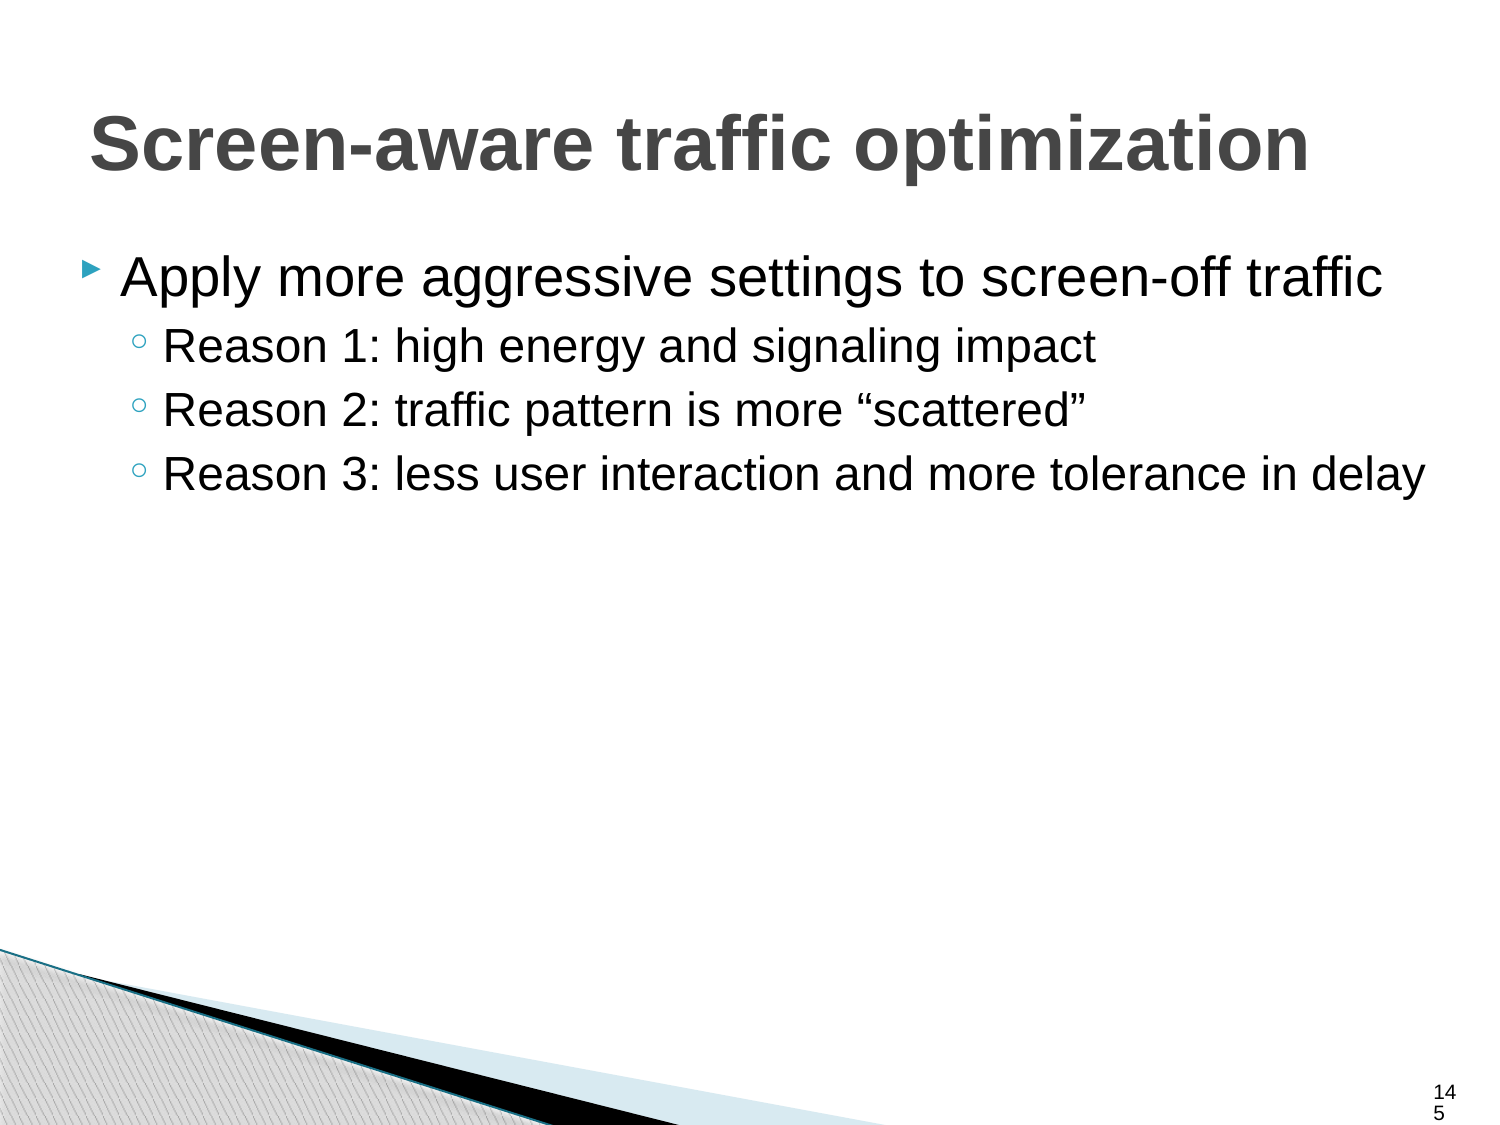

# Screen-aware traffic optimization
Apply more aggressive settings to screen-off traffic
Reason 1: high energy and signaling impact
Reason 2: traffic pattern is more “scattered”
Reason 3: less user interaction and more tolerance in delay
145